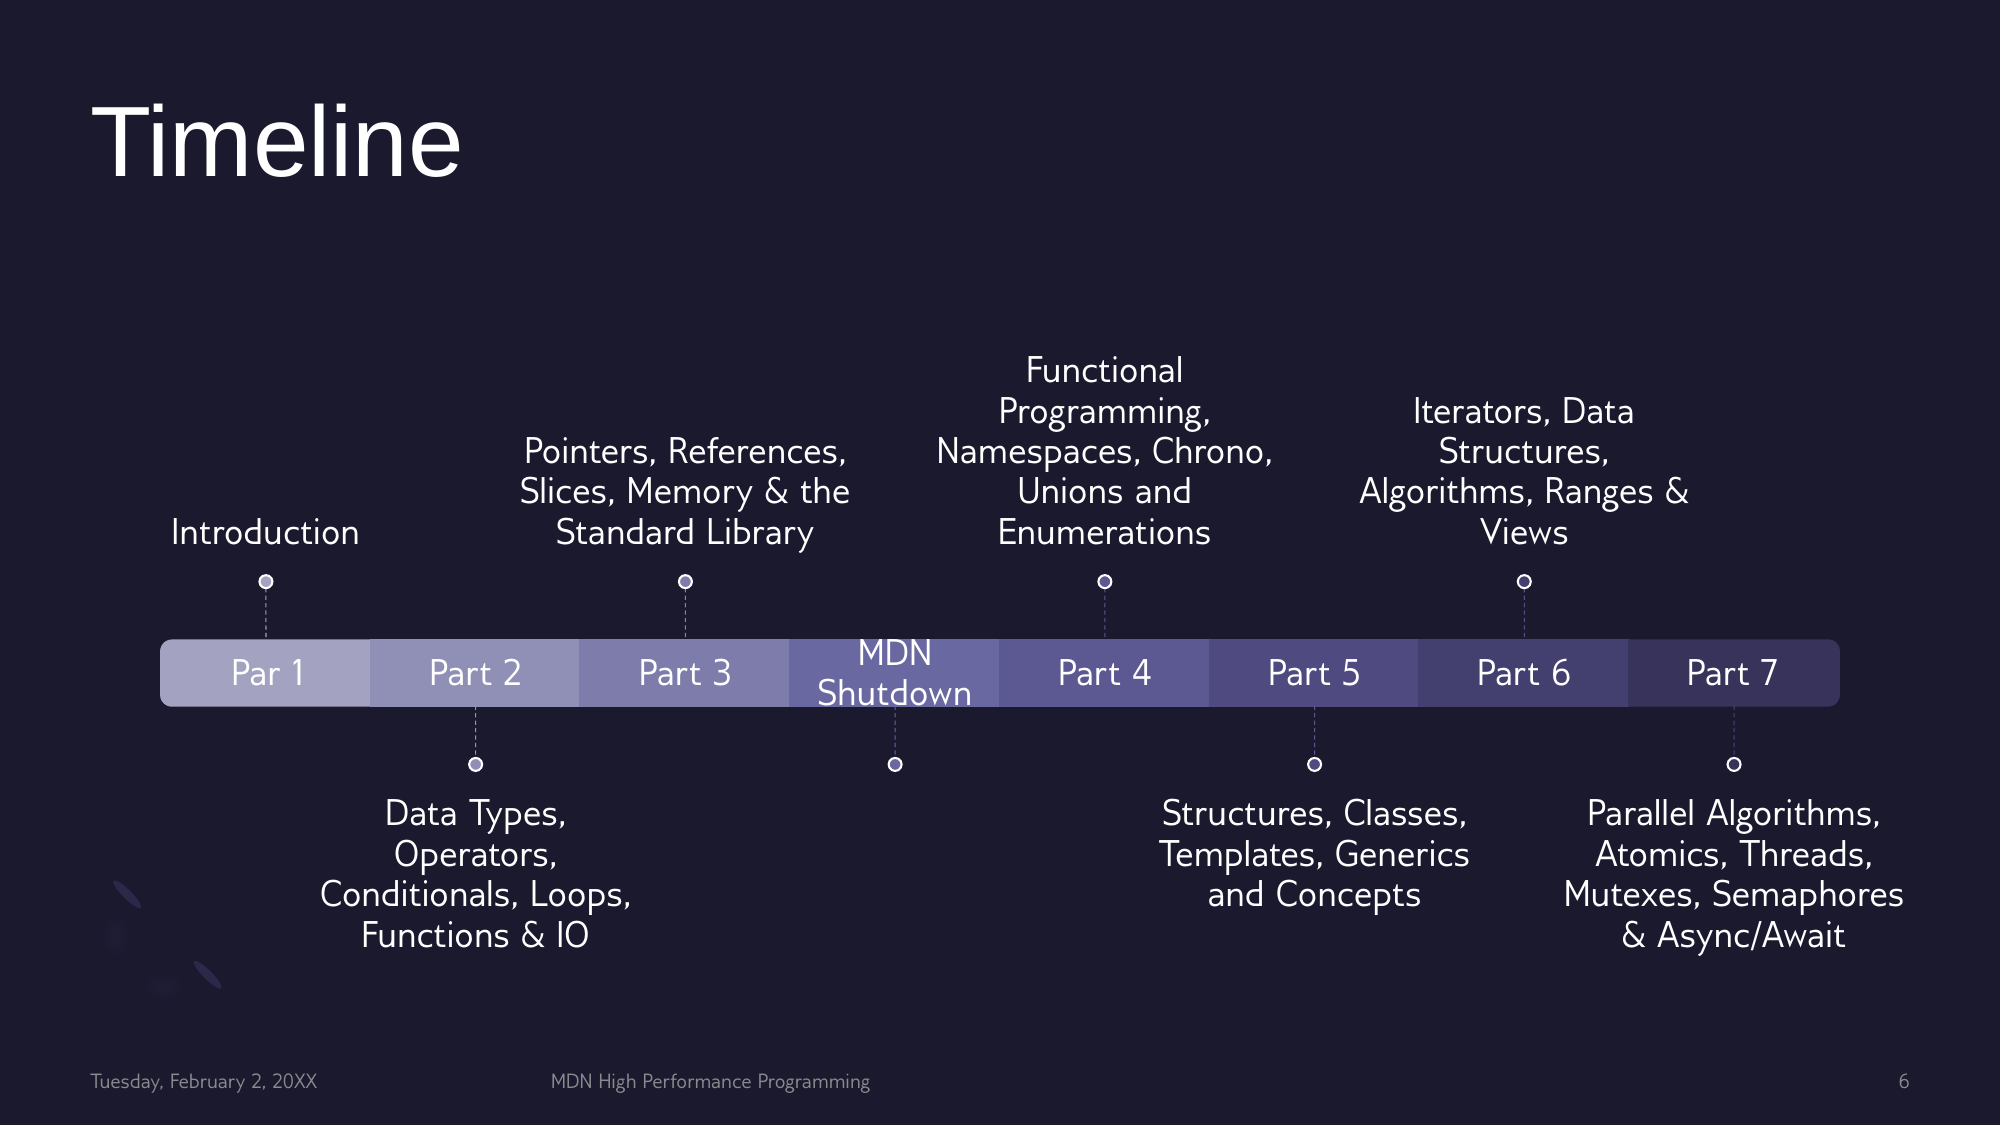

# Timeline
Par 1
Introduction
Part 2
Data Types, Operators, Conditionals, Loops, Functions & IO
Part 3
Pointers, References, Slices, Memory & the Standard Library
MDN Shutdown
Part 4
Functional Programming, Namespaces, Chrono, Unions and Enumerations
Part 5
Structures, Classes, Templates, Generics and Concepts
Part 6
Iterators, Data Structures, Algorithms, Ranges & Views
Part 7
Parallel Algorithms, Atomics, Threads, Mutexes, Semaphores & Async/Await
Tuesday, February 2, 20XX
MDN High Performance Programming
6